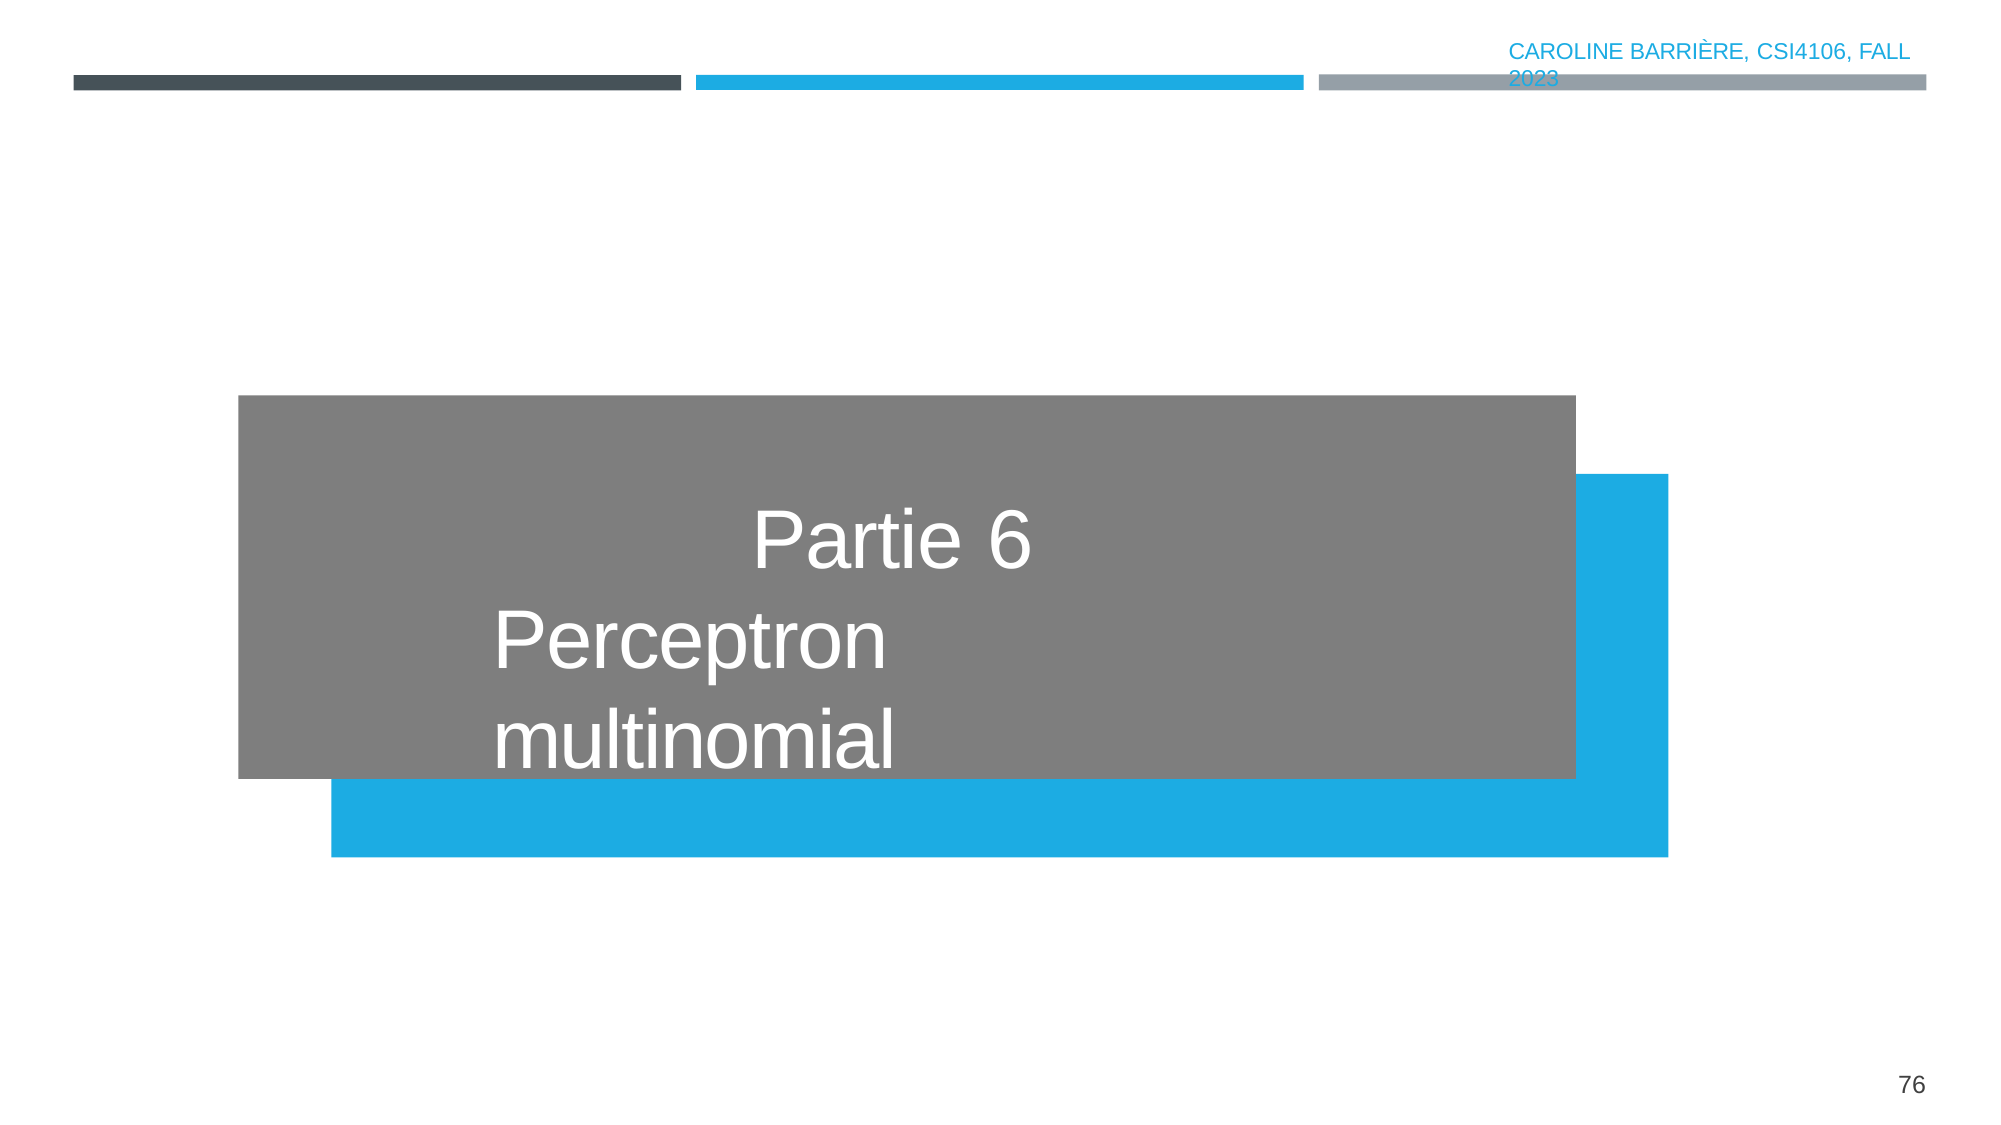

CAROLINE BARRIÈRE, CSI4106, FALL 2023

# Partie 6  Perceptron multinomial
76